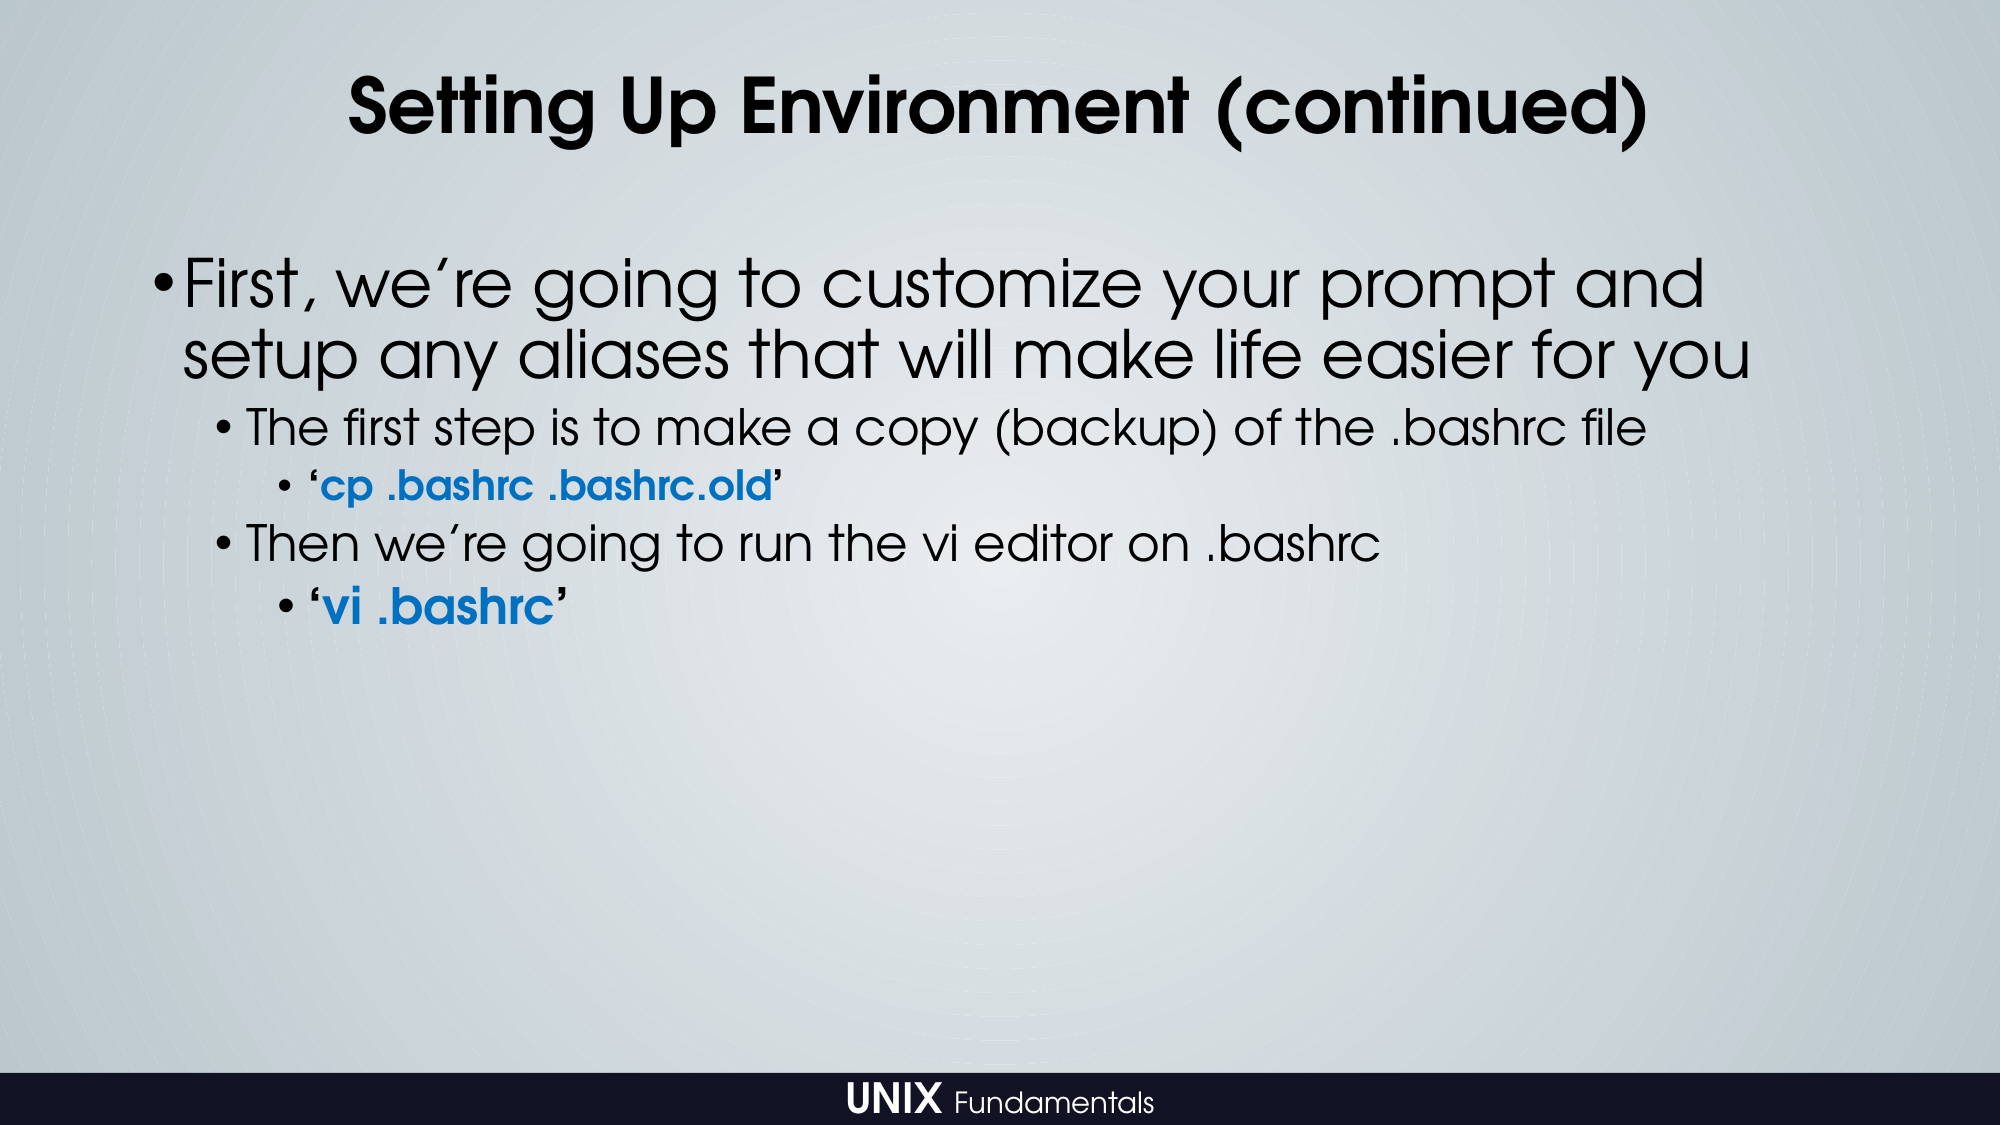

# Setting Up Environment (continued)
First, we’re going to customize your prompt and setup any aliases that will make life easier for you
The first step is to make a copy (backup) of the .bashrc file
‘cp .bashrc .bashrc.old’
Then we’re going to run the vi editor on .bashrc
‘vi .bashrc’